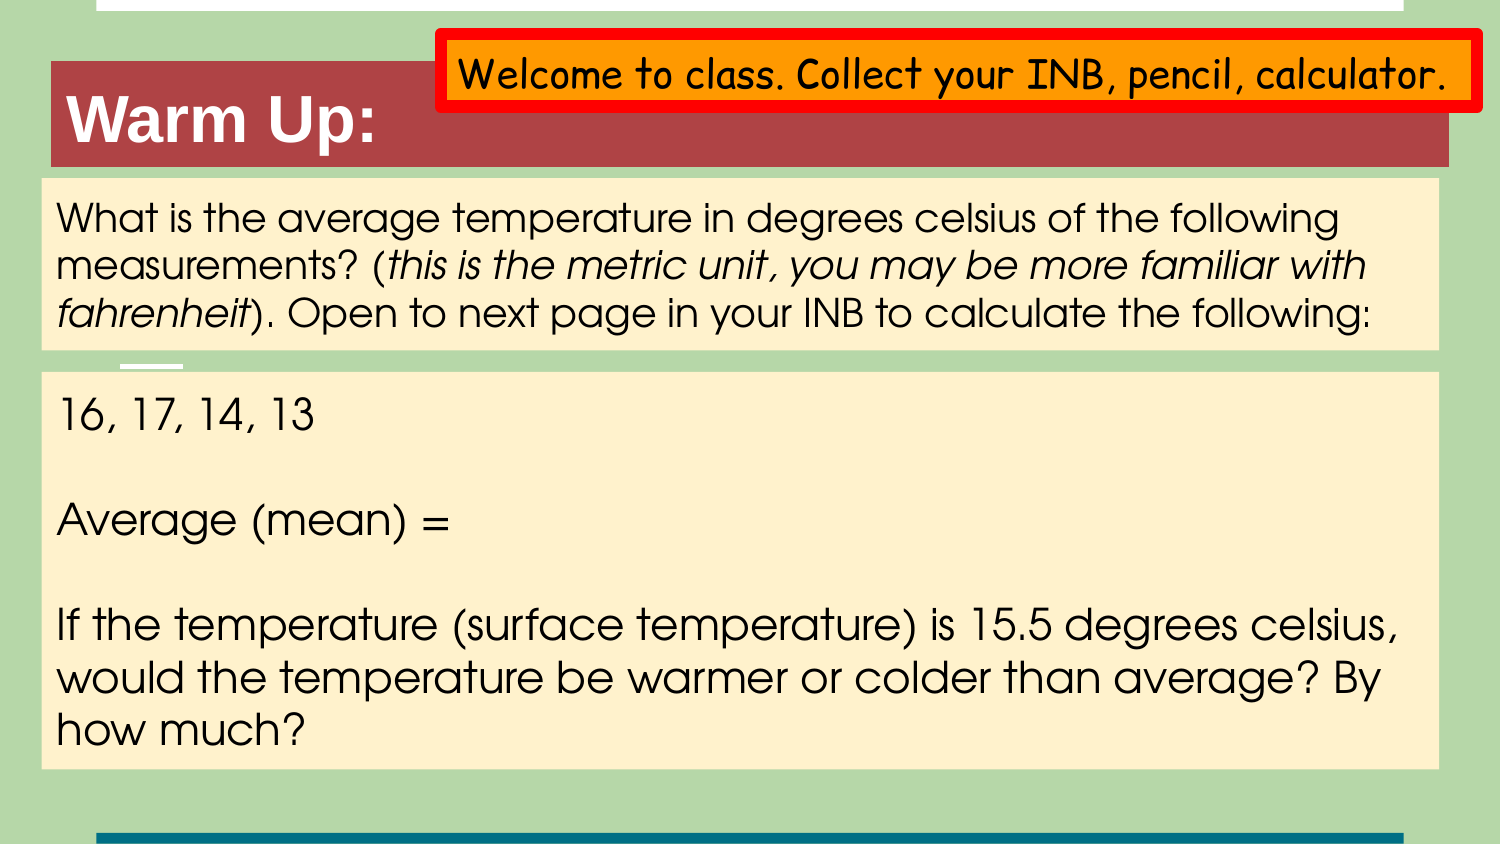

Welcome to class. Collect your INB, pencil, calculator.
Warm Up:
What is the average temperature in degrees celsius of the following measurements? (this is the metric unit, you may be more familiar with fahrenheit). Open to next page in your INB to calculate the following:
16, 17, 14, 13

Average (mean) =

If the temperature (surface temperature) is 15.5 degrees celsius, would the temperature be warmer or colder than average? By how much?